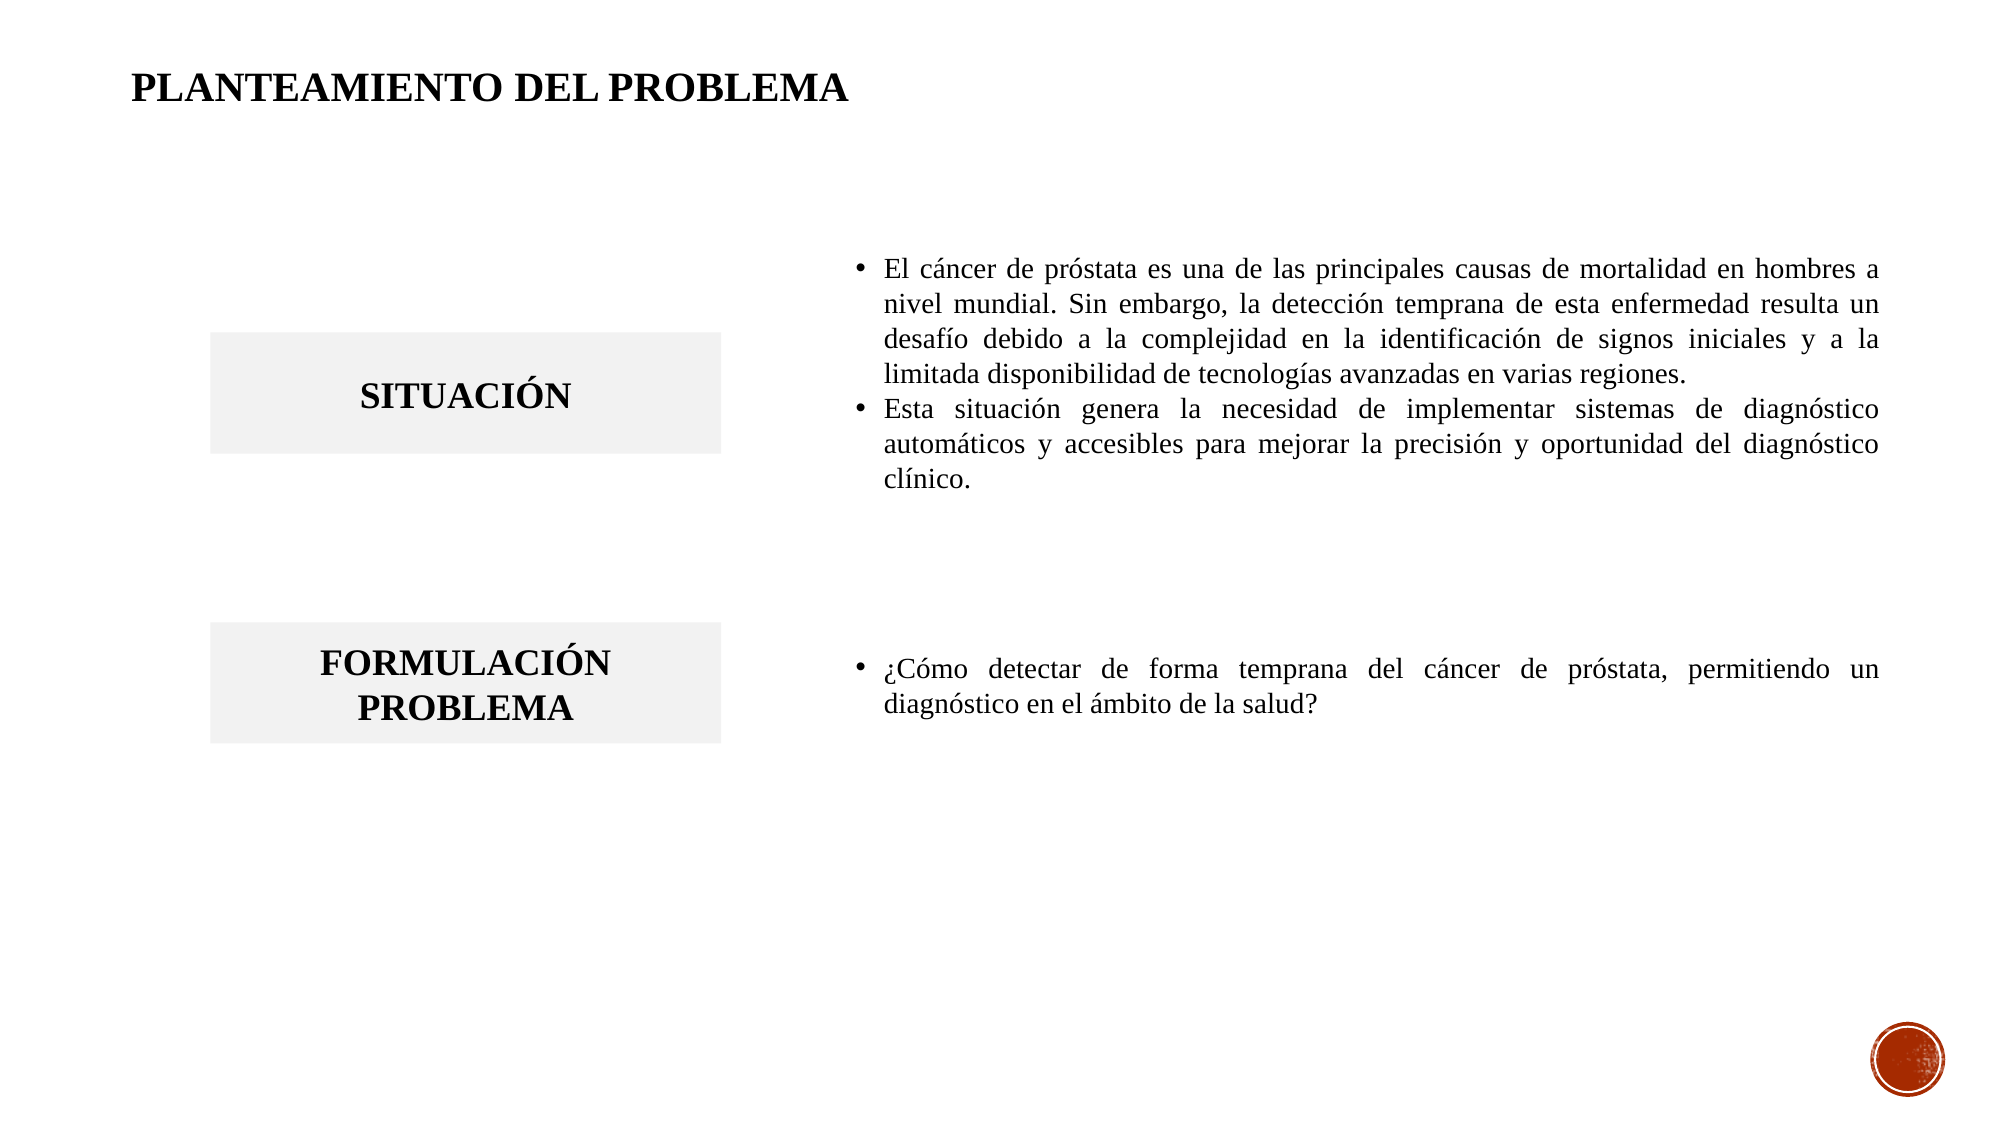

PLANTEAMIENTO DEL PROBLEMA
El cáncer de próstata es una de las principales causas de mortalidad en hombres a nivel mundial. Sin embargo, la detección temprana de esta enfermedad resulta un desafío debido a la complejidad en la identificación de signos iniciales y a la limitada disponibilidad de tecnologías avanzadas en varias regiones.
Esta situación genera la necesidad de implementar sistemas de diagnóstico automáticos y accesibles para mejorar la precisión y oportunidad del diagnóstico clínico.
SITUACIÓN
FORMULACIÓN PROBLEMA
¿Cómo detectar de forma temprana del cáncer de próstata, permitiendo un diagnóstico en el ámbito de la salud?